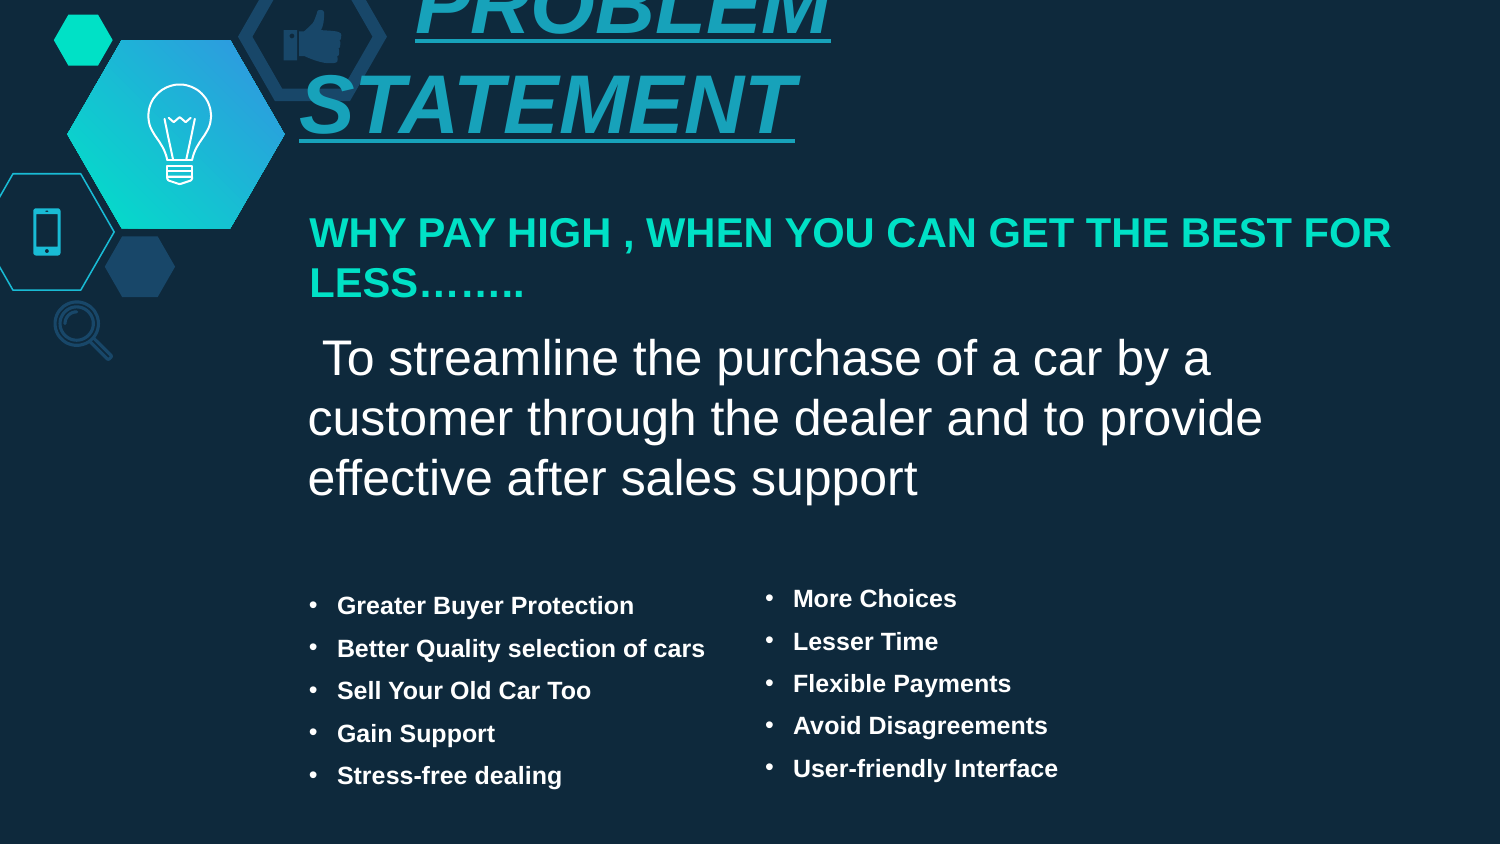

# PROBLEM   STATEMENT
WHY PAY HIGH , WHEN YOU CAN GET THE BEST FOR LESS……..

 To streamline the purchase of a car by a customer through the dealer and to provide effective after sales support

More Choices
Lesser Time
Flexible Payments
Avoid Disagreements
User-friendly Interface

Greater Buyer Protection
Better Quality selection of cars
Sell Your Old Car Too
Gain Support
Stress-free dealing